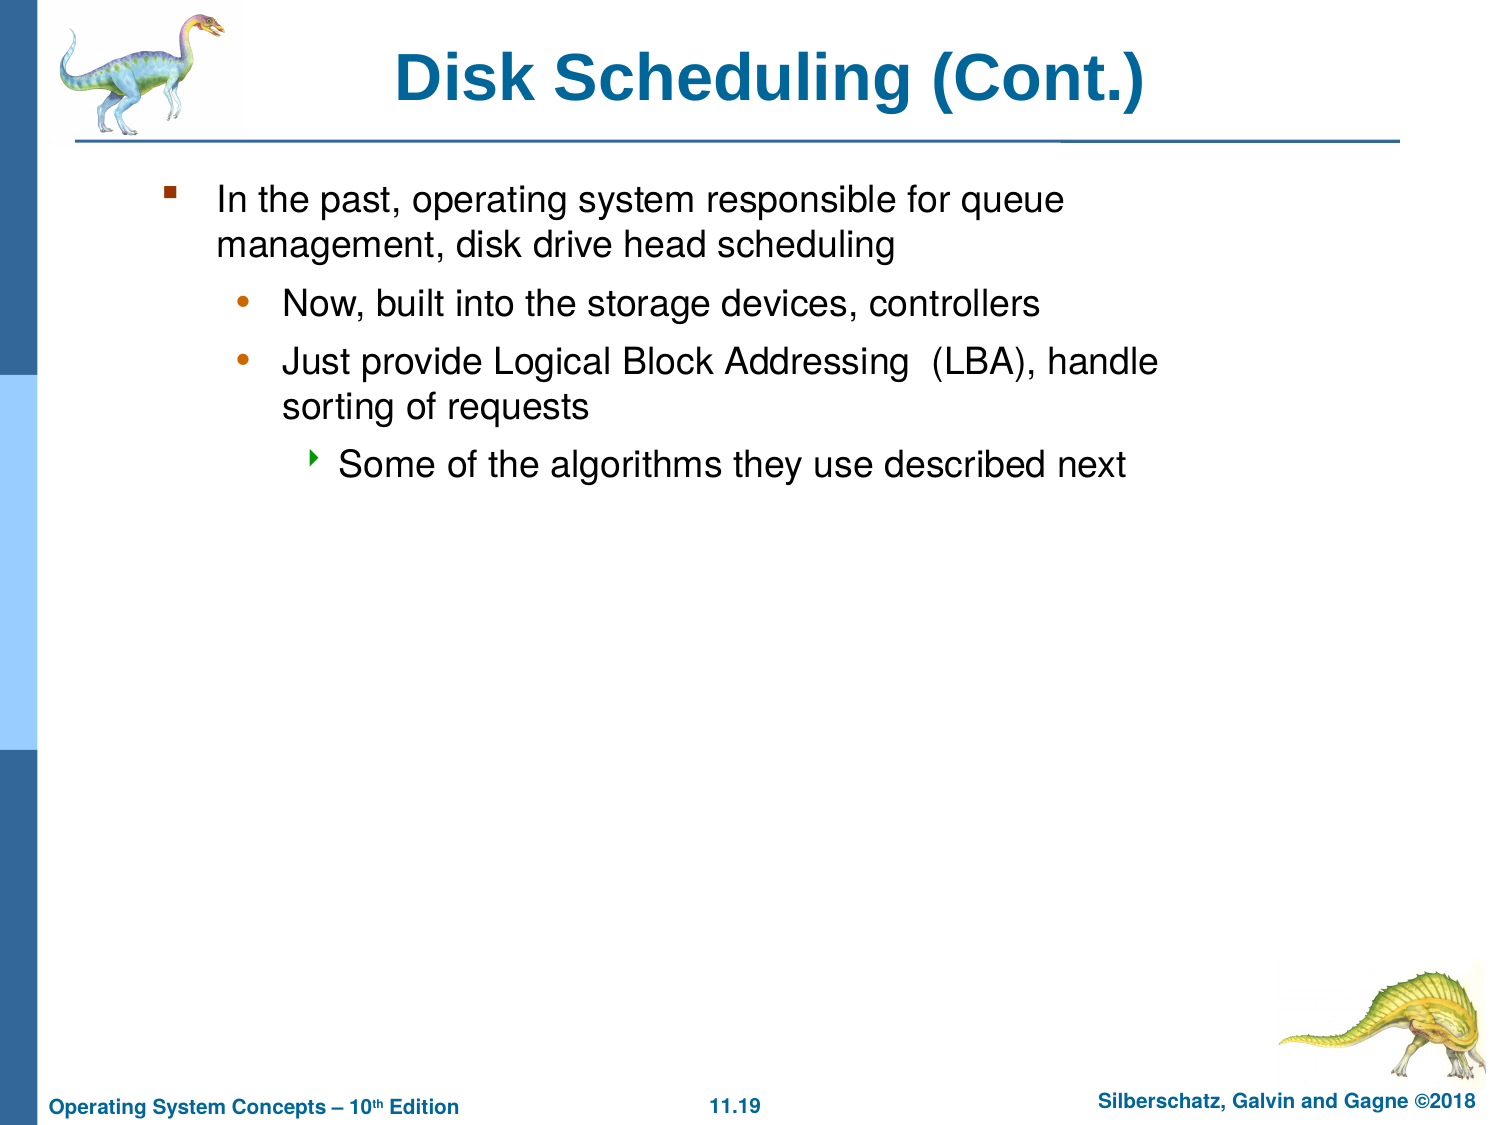

# Disk Scheduling (Cont.)
In the past, operating system responsible for queue management, disk drive head scheduling
Now, built into the storage devices, controllers
Just provide Logical Block Addressing  (LBA), handle sorting of requests
Some of the algorithms they use described next